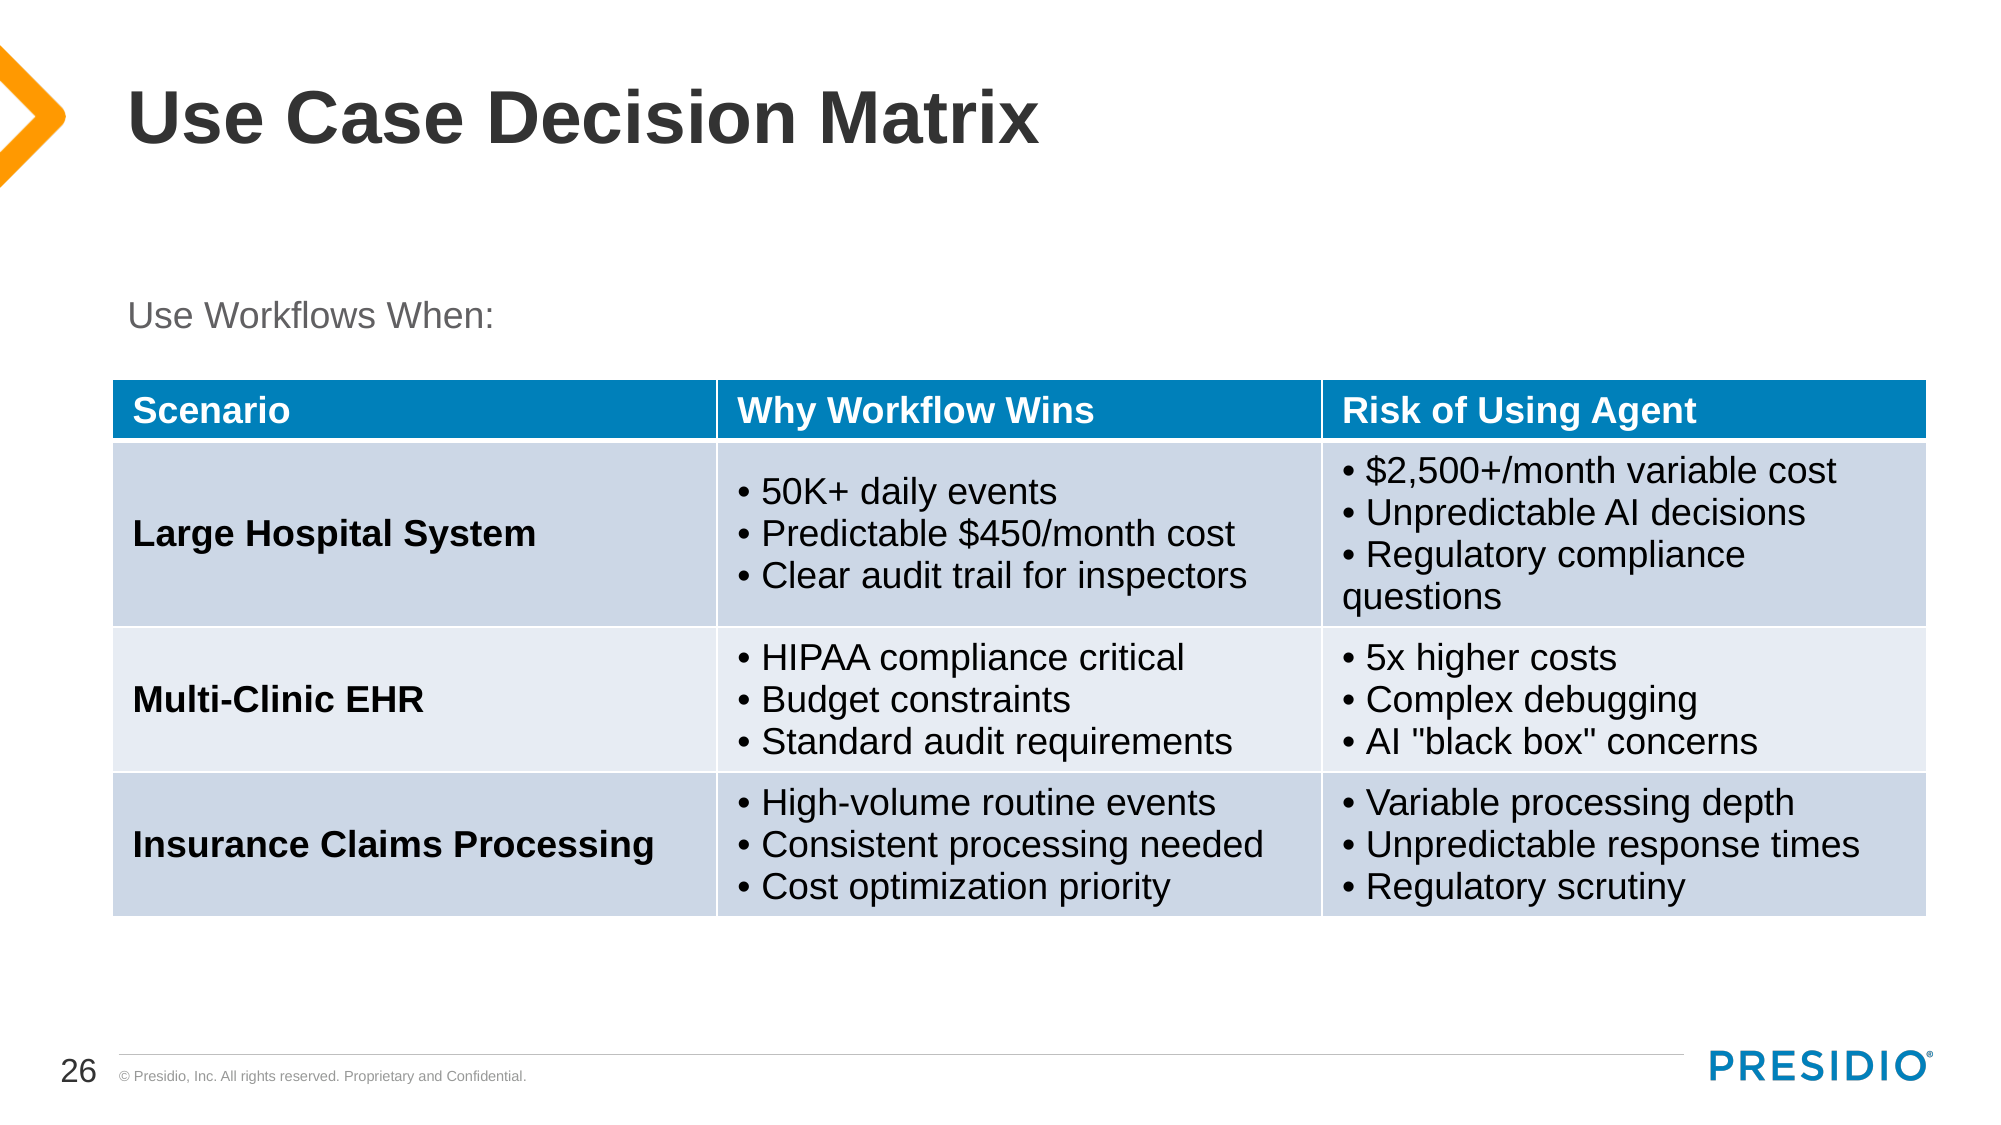

# Use Case Decision Matrix
Use Workflows When:
| Scenario | Why Workflow Wins | Risk of Using Agent |
| --- | --- | --- |
| Large Hospital System | • 50K+ daily events • Predictable $450/month cost • Clear audit trail for inspectors | • $2,500+/month variable cost • Unpredictable AI decisions • Regulatory compliance questions |
| Multi-Clinic EHR | • HIPAA compliance critical • Budget constraints • Standard audit requirements | • 5x higher costs • Complex debugging • AI "black box" concerns |
| Insurance Claims Processing | • High-volume routine events • Consistent processing needed • Cost optimization priority | • Variable processing depth • Unpredictable response times • Regulatory scrutiny |
26